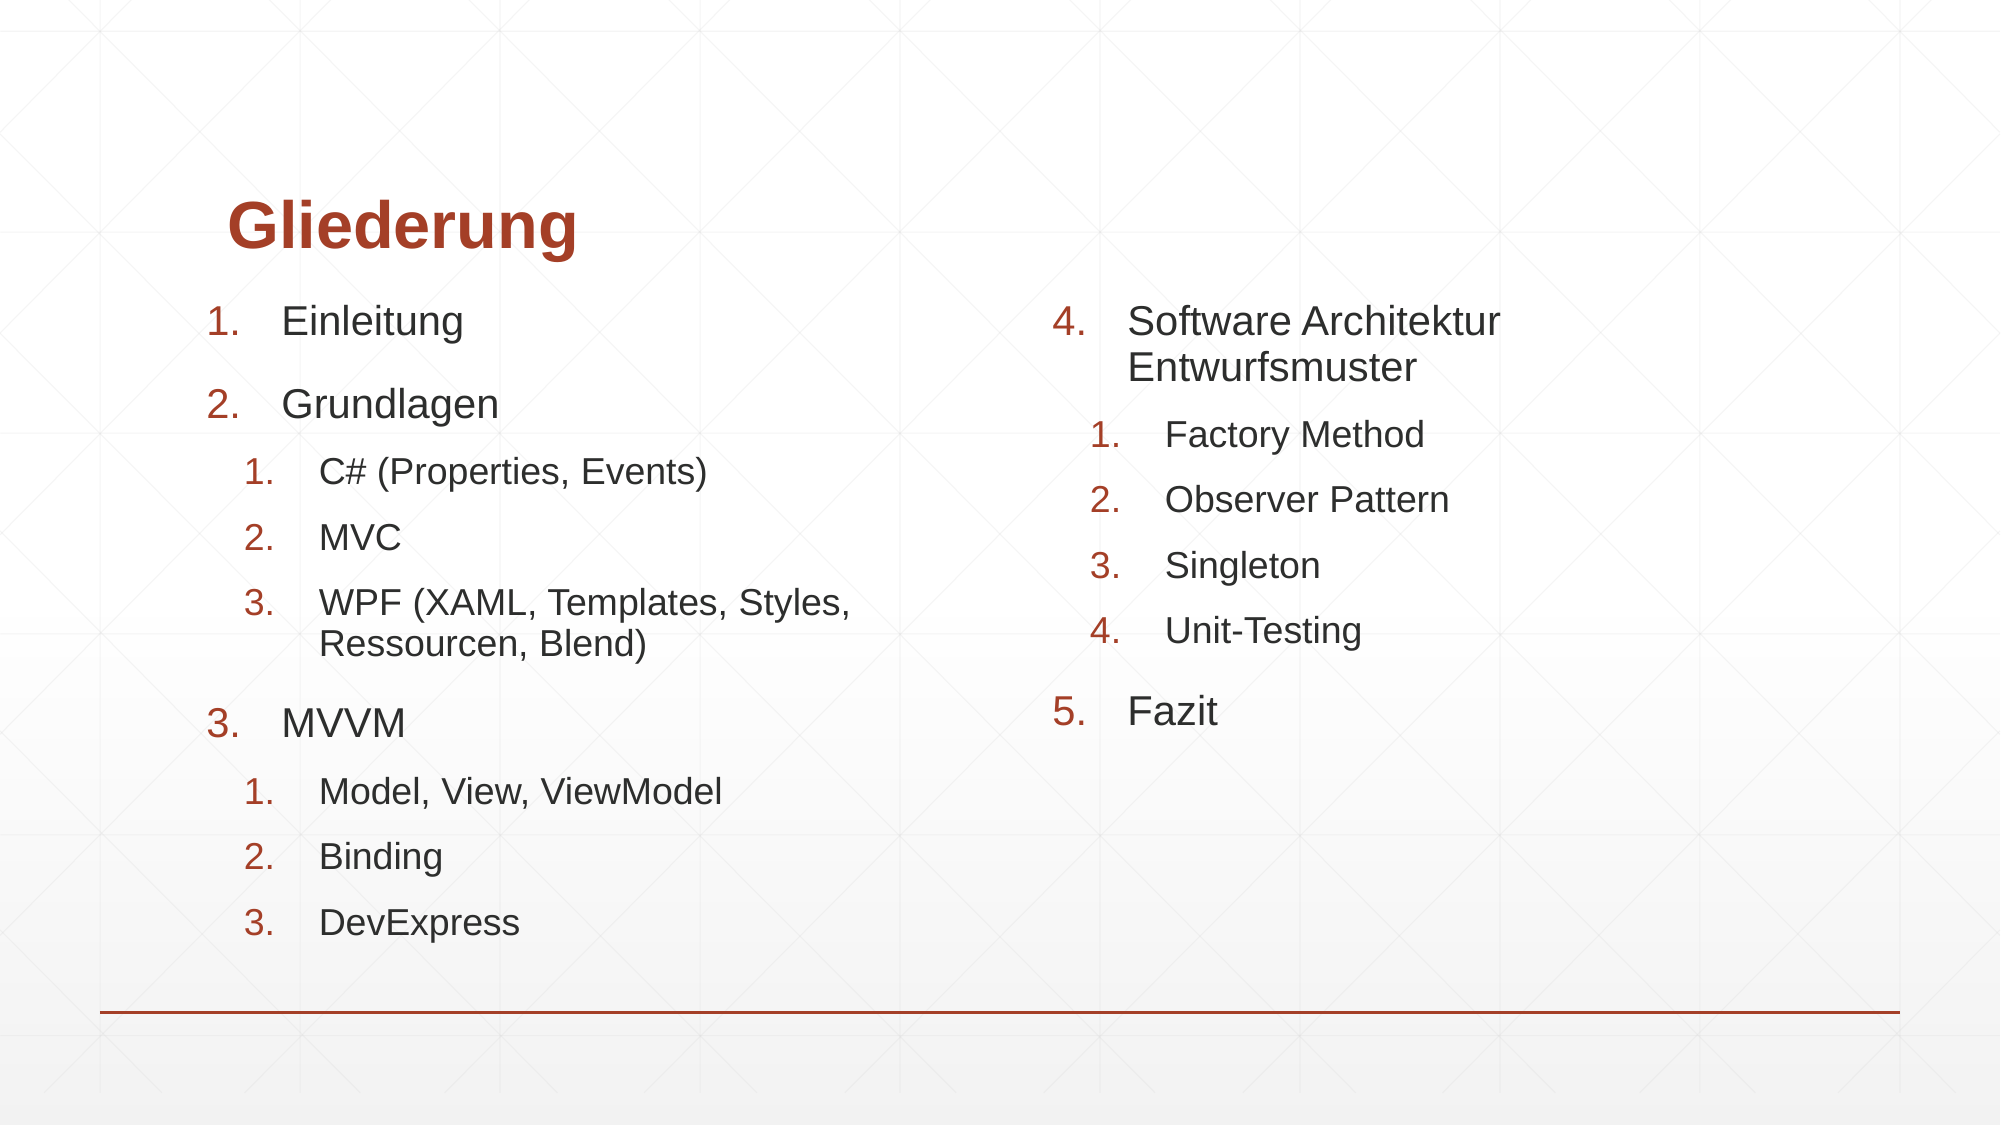

# Gliederung
Einleitung
Grundlagen
C# (Properties, Events)
MVC
WPF (XAML, Templates, Styles, Ressourcen, Blend)
MVVM
Model, View, ViewModel
Binding
DevExpress

Software Architektur Entwurfsmuster
Factory Method
Observer Pattern
Singleton
Unit-Testing
Fazit